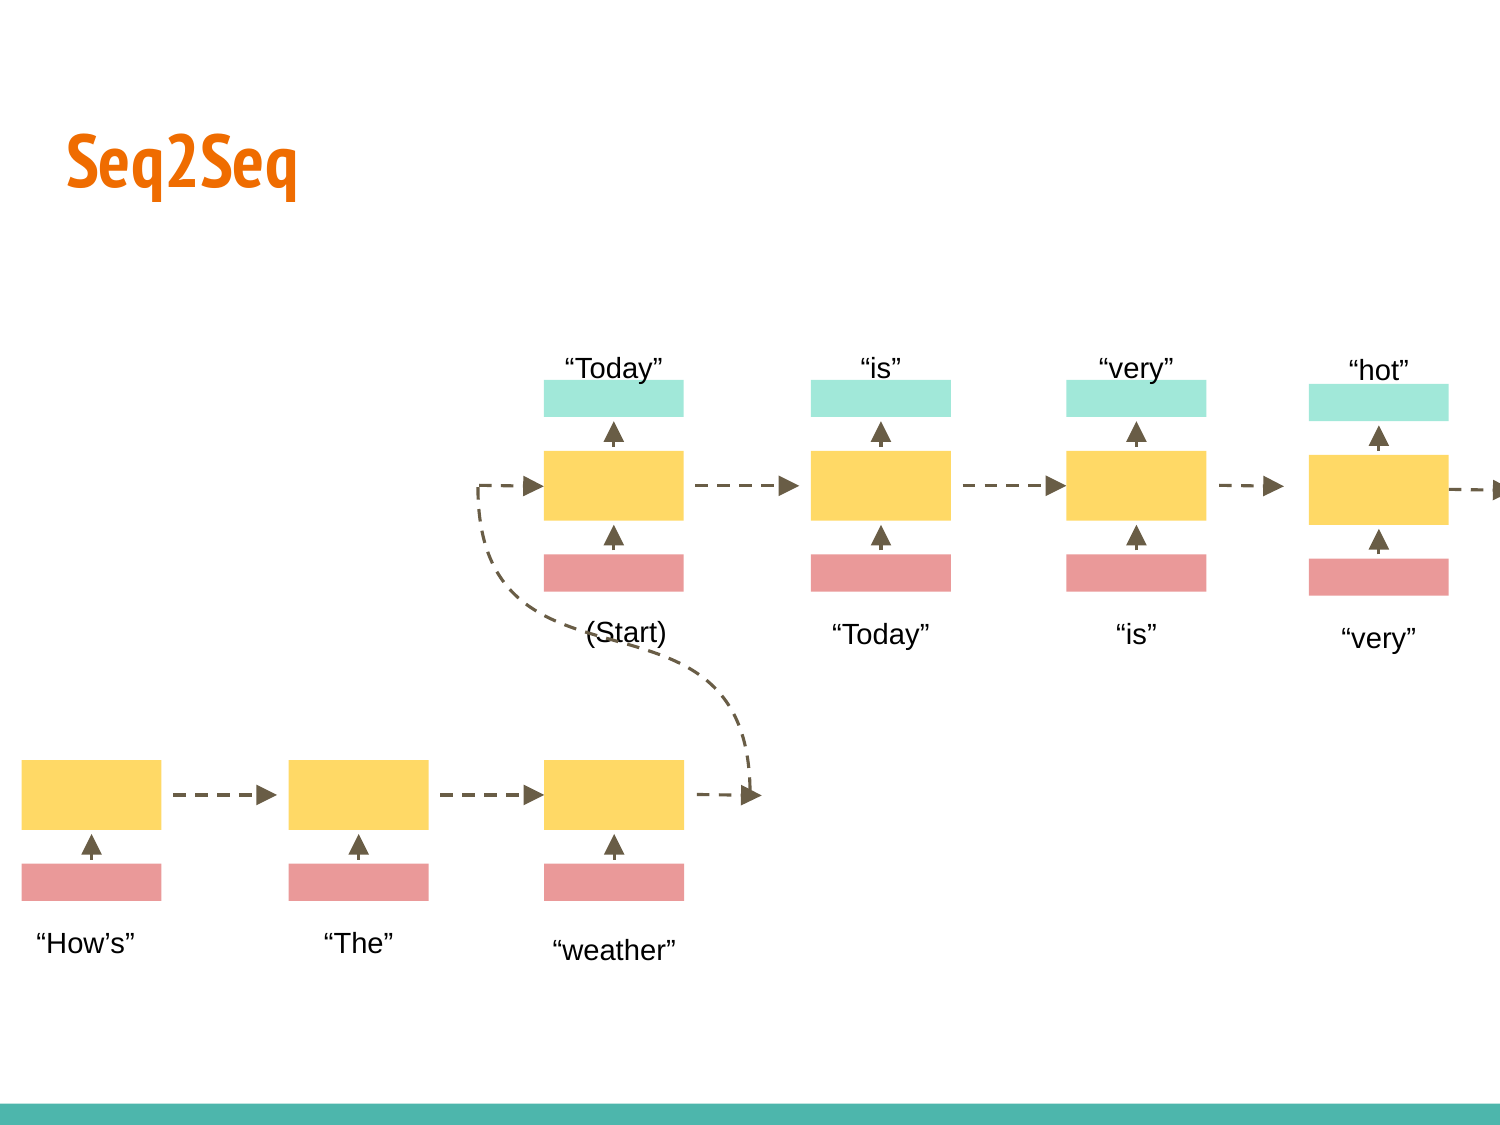

# Seq2Seq
“Today”
“is”
“very”
“hot”

(Start)
“Today”
“is”
“very”

“How’s”
“The”
“weather”